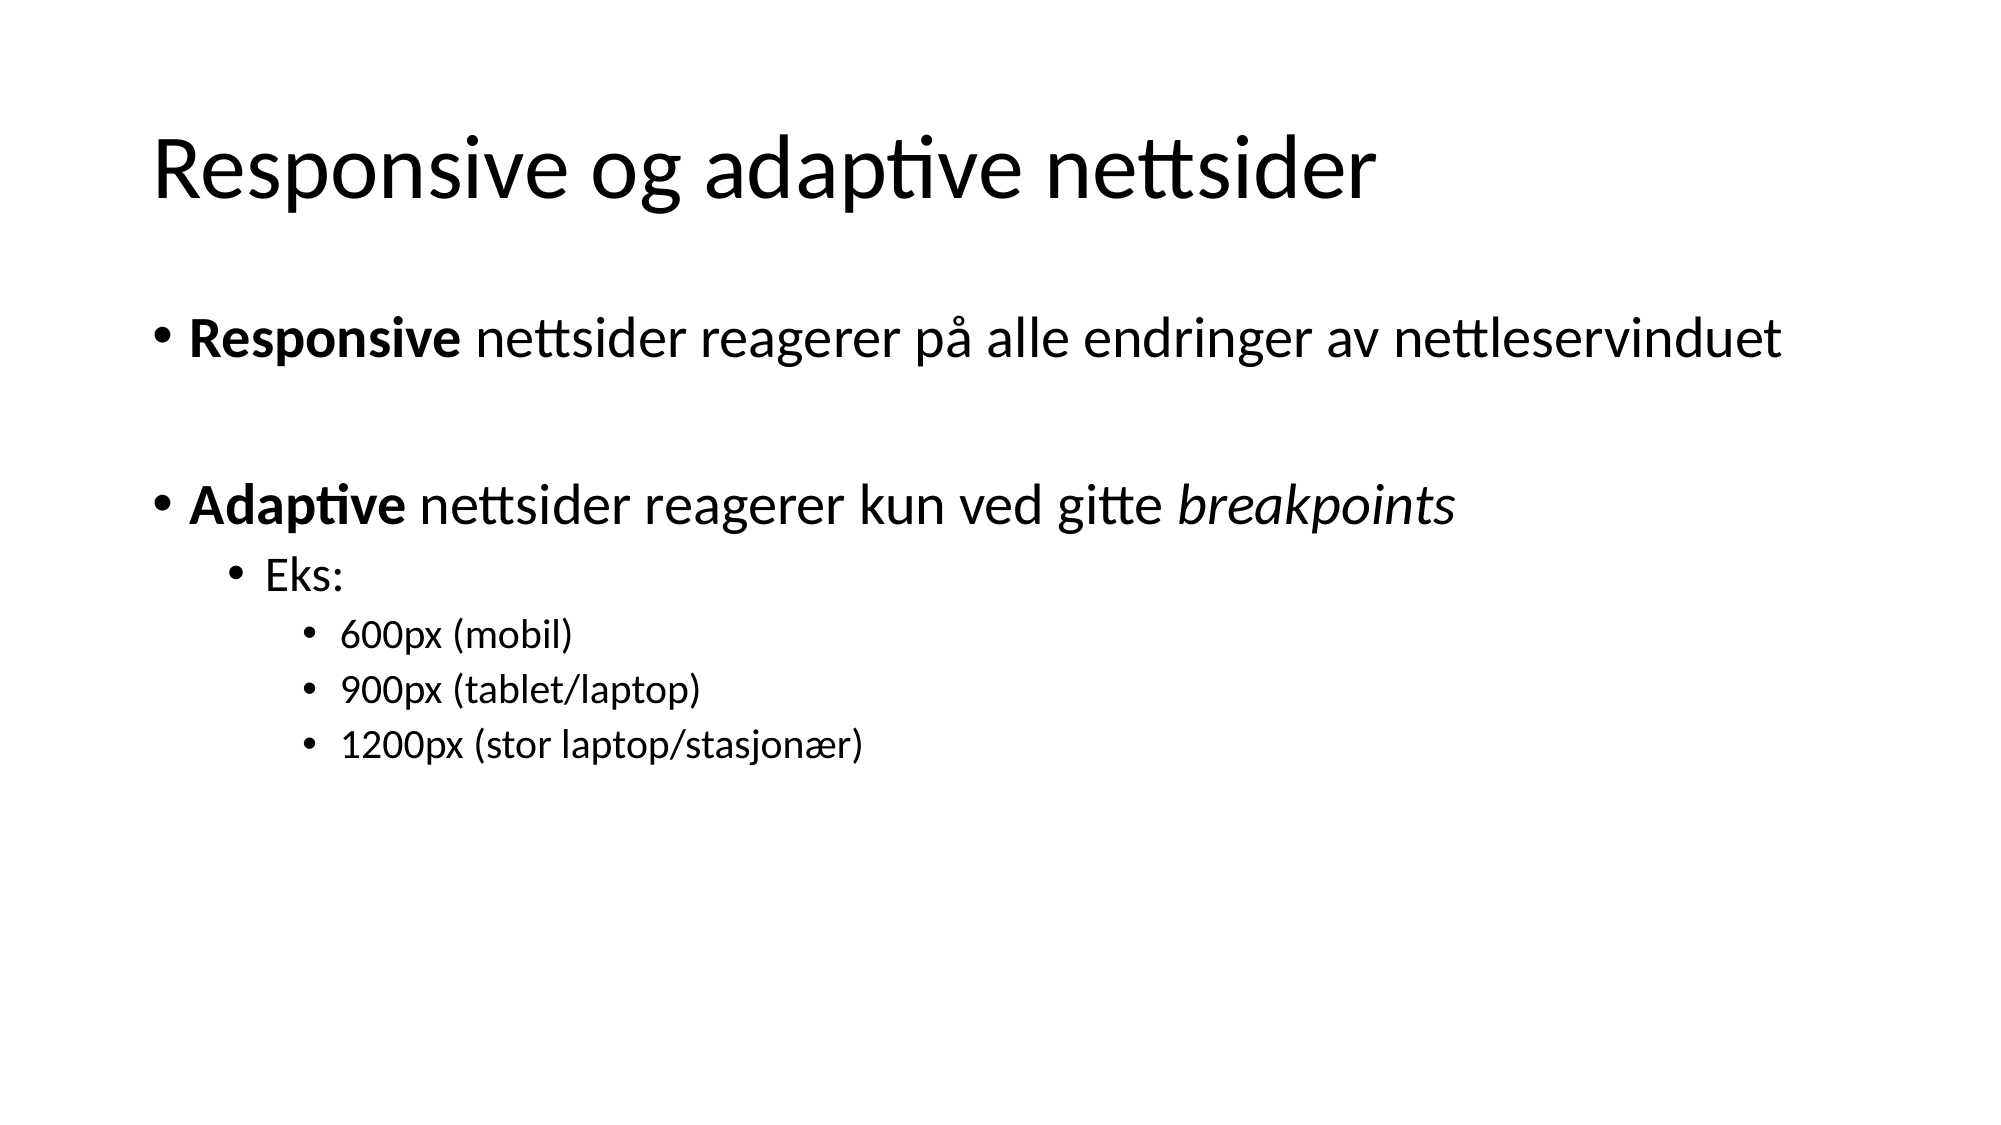

# Responsive og adaptive nettsider
Responsive nettsider reagerer på alle endringer av nettleservinduet

Adaptive nettsider reagerer kun ved gitte breakpoints
Eks:
600px (mobil)
900px (tablet/laptop)
1200px (stor laptop/stasjonær)